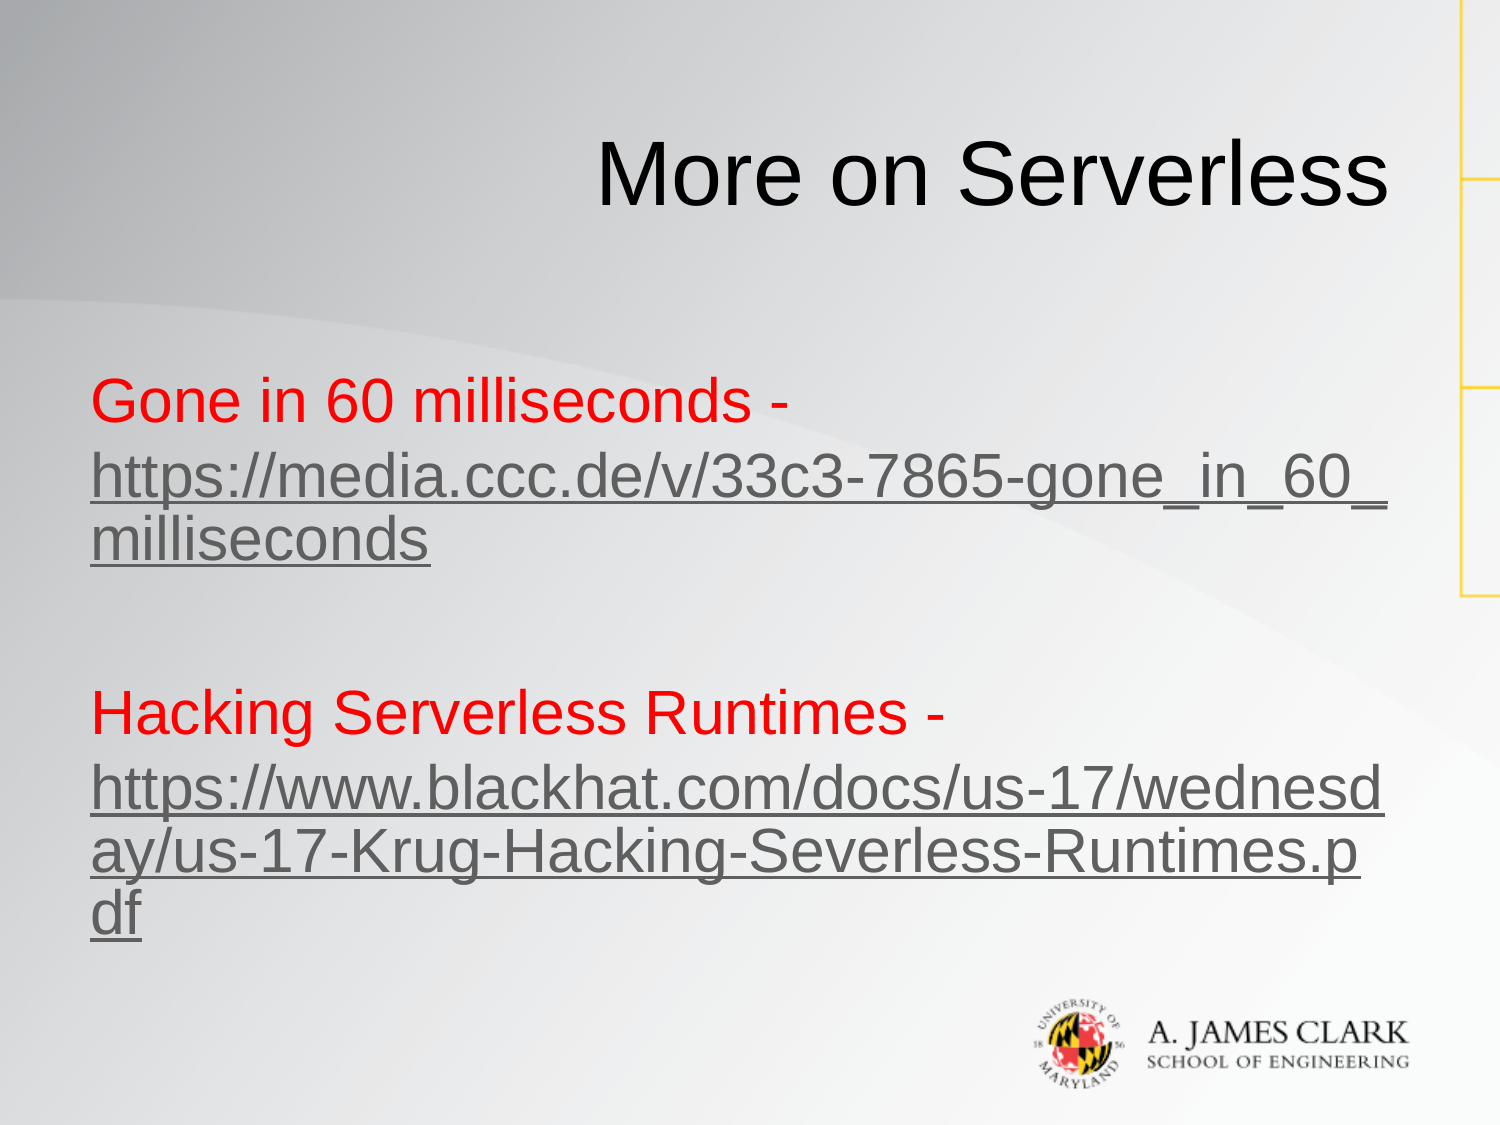

# More on Serverless
Gone in 60 milliseconds - https://media.ccc.de/v/33c3-7865-gone_in_60_milliseconds

Hacking Serverless Runtimes - https://www.blackhat.com/docs/us-17/wednesday/us-17-Krug-Hacking-Severless-Runtimes.pdf